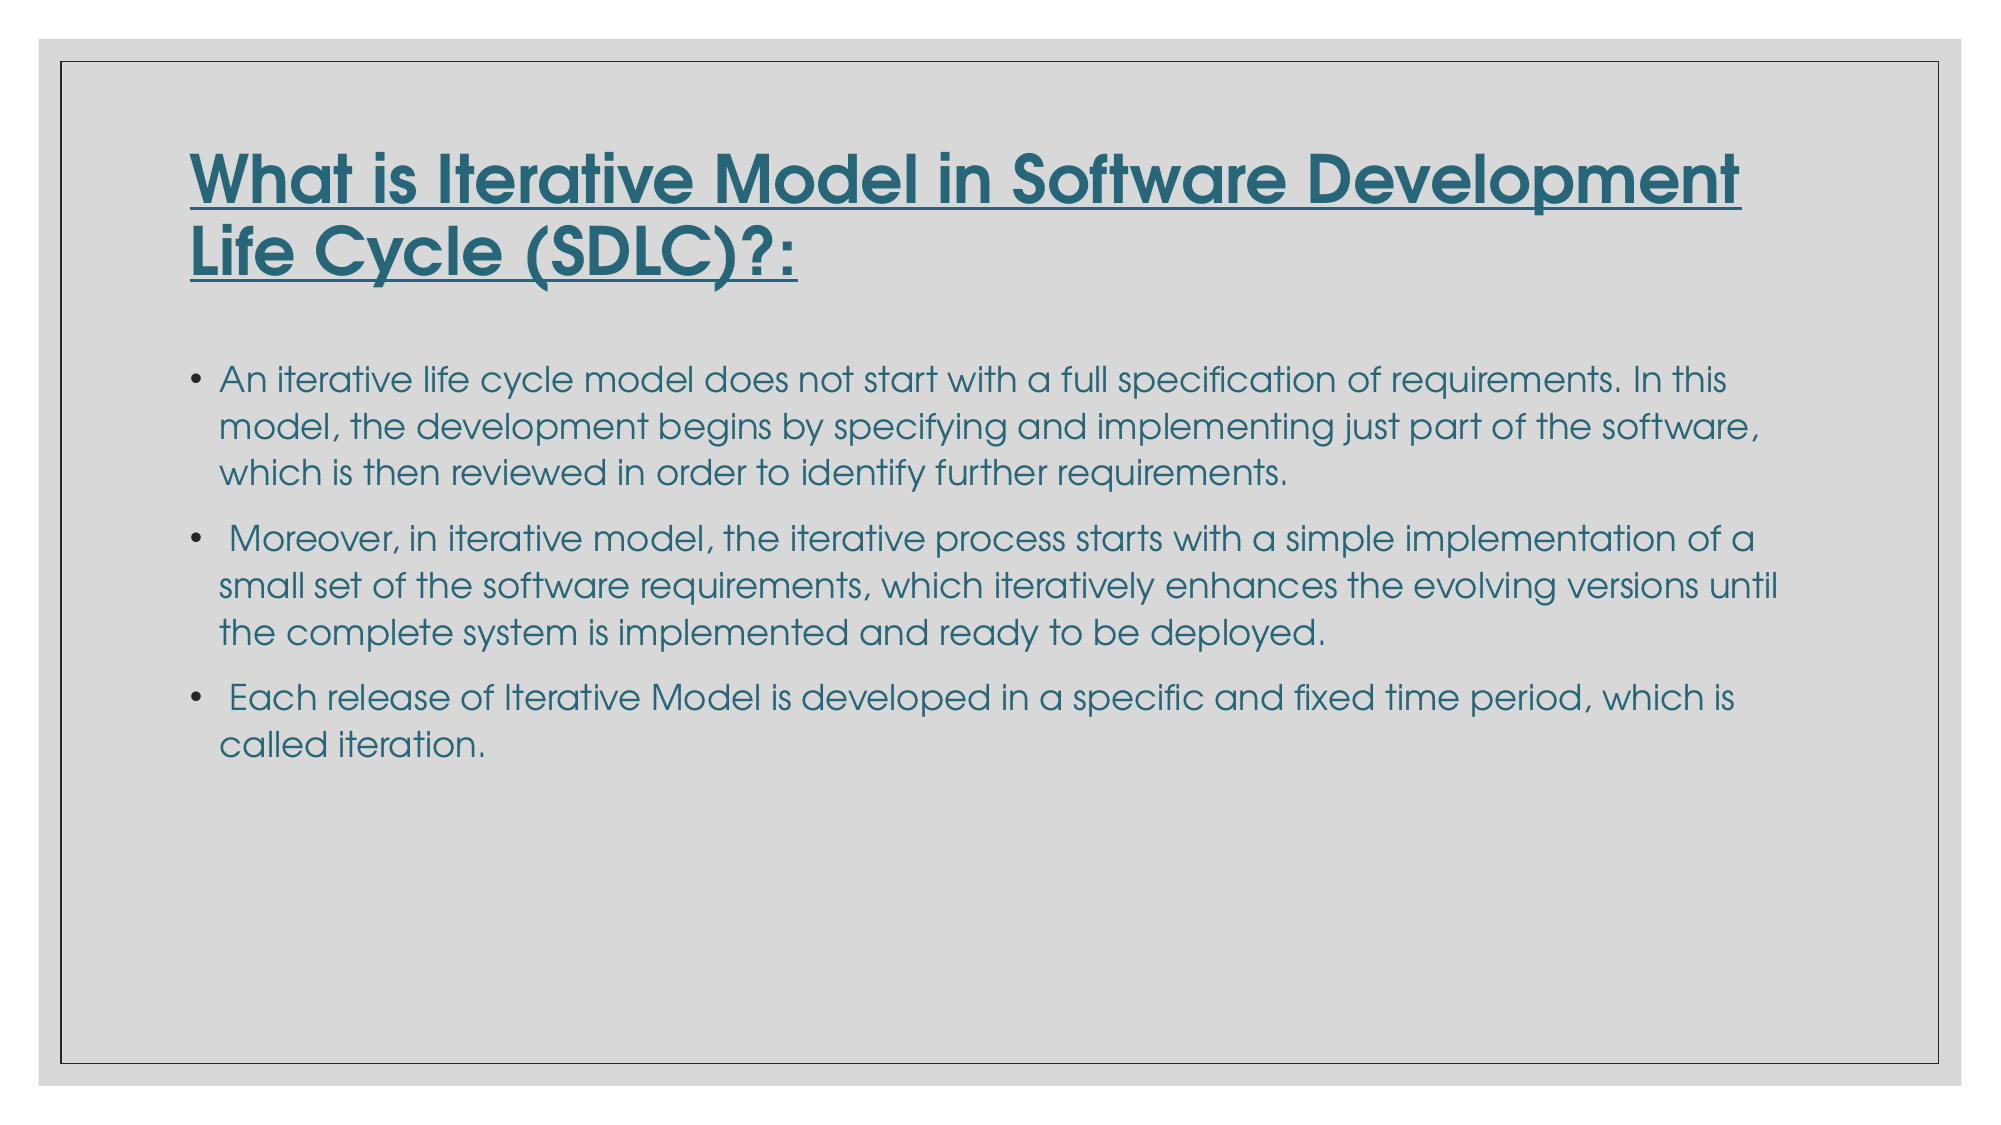

# What is Iterative Model in Software Development Life Cycle (SDLC)?:
An iterative life cycle model does not start with a full specification of requirements. In this model, the development begins by specifying and implementing just part of the software, which is then reviewed in order to identify further requirements.
 Moreover, in iterative model, the iterative process starts with a simple implementation of a small set of the software requirements, which iteratively enhances the evolving versions until the complete system is implemented and ready to be deployed.
 Each release of Iterative Model is developed in a specific and fixed time period, which is called iteration.